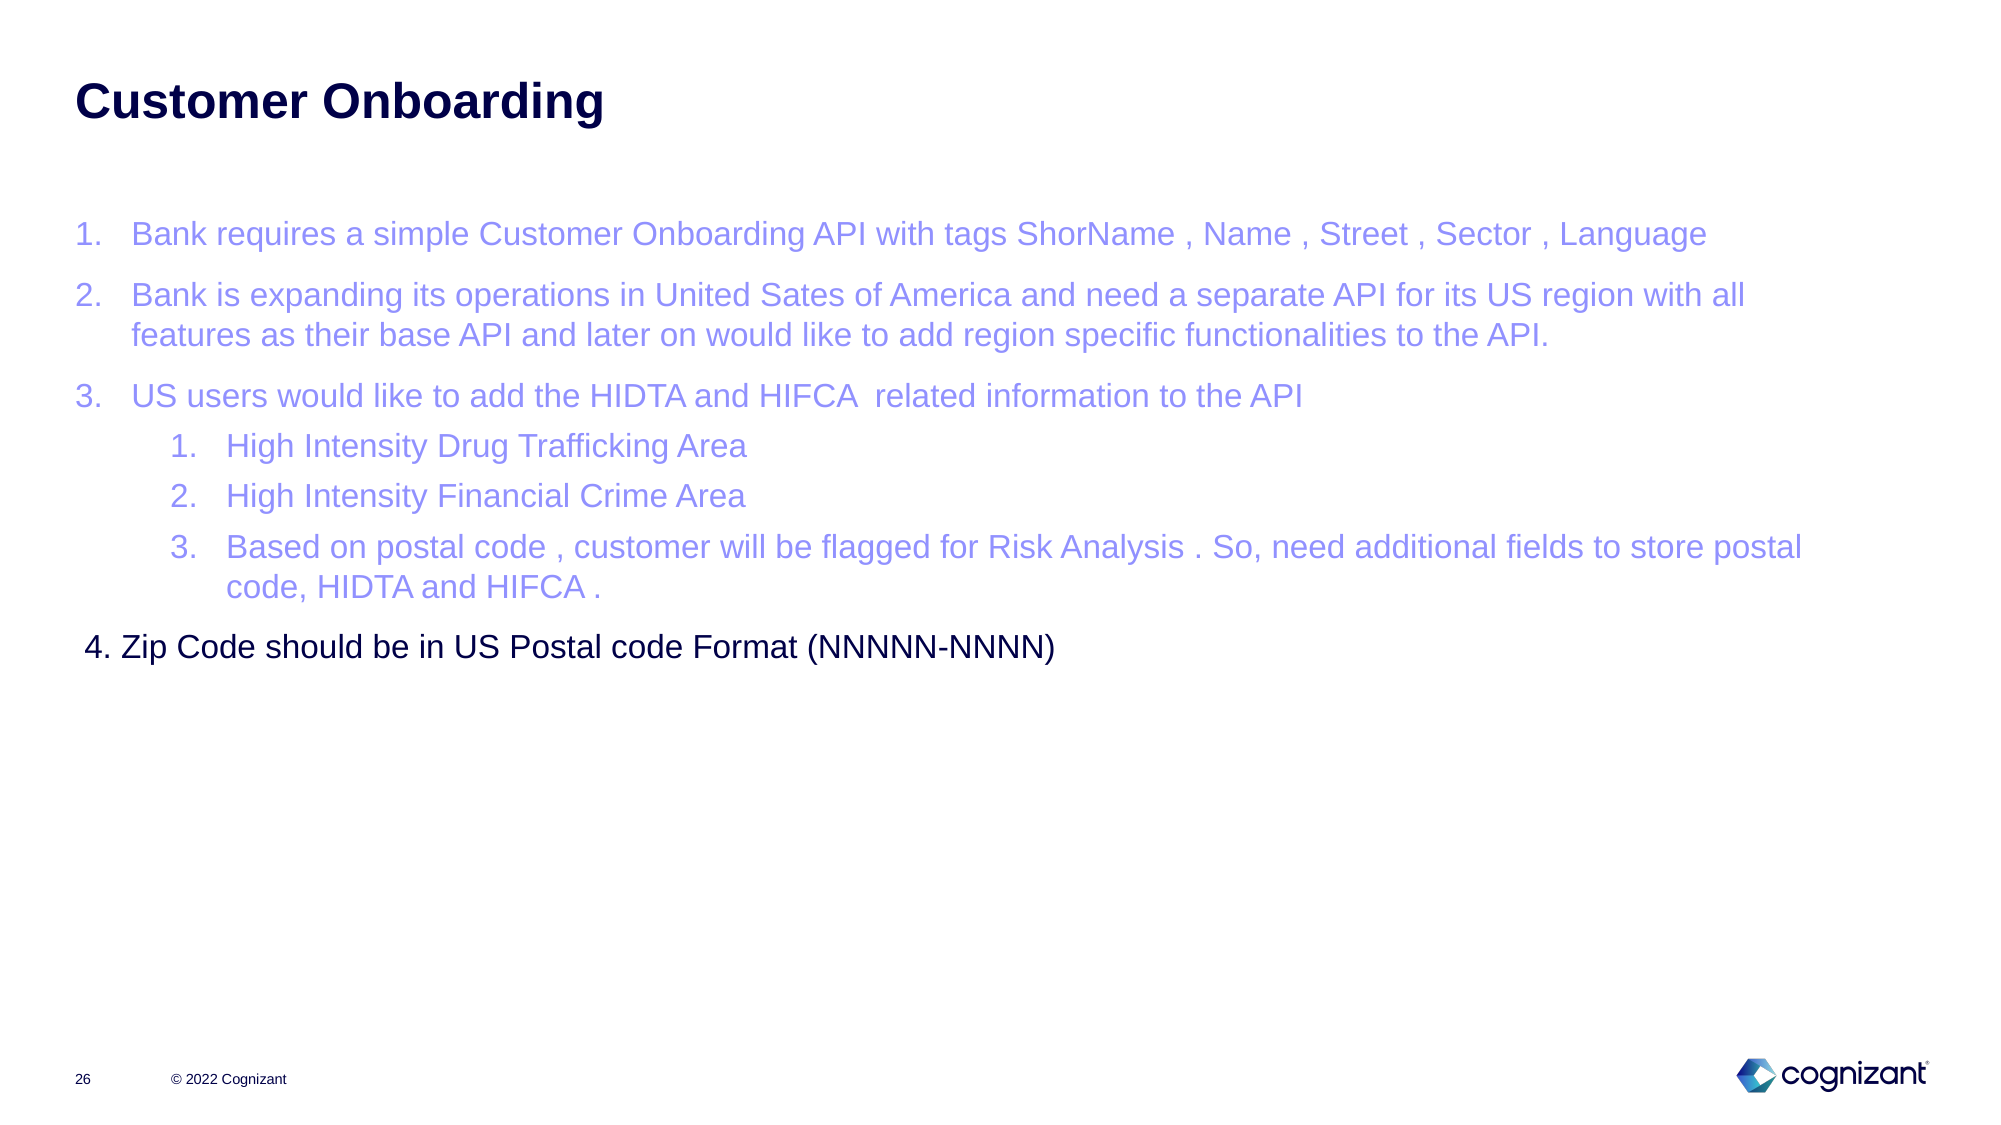

# Customer Onboarding
Bank requires a simple Customer Onboarding API with tags ShorName , Name , Street , Sector , Language
Bank is expanding its operations in United Sates of America and need a separate API for its US region with all features as their base API and later on would like to add region specific functionalities to the API.
US users would like to add the HIDTA and HIFCA  related information to the API
High Intensity Drug Trafficking Area
High Intensity Financial Crime Area
Based on postal code , customer will be flagged for Risk Analysis . So, need additional fields to store postal code, HIDTA and HIFCA .
 4. Zip Code should be in US Postal code Format (NNNNN-NNNN)

© 2022 Cognizant
26